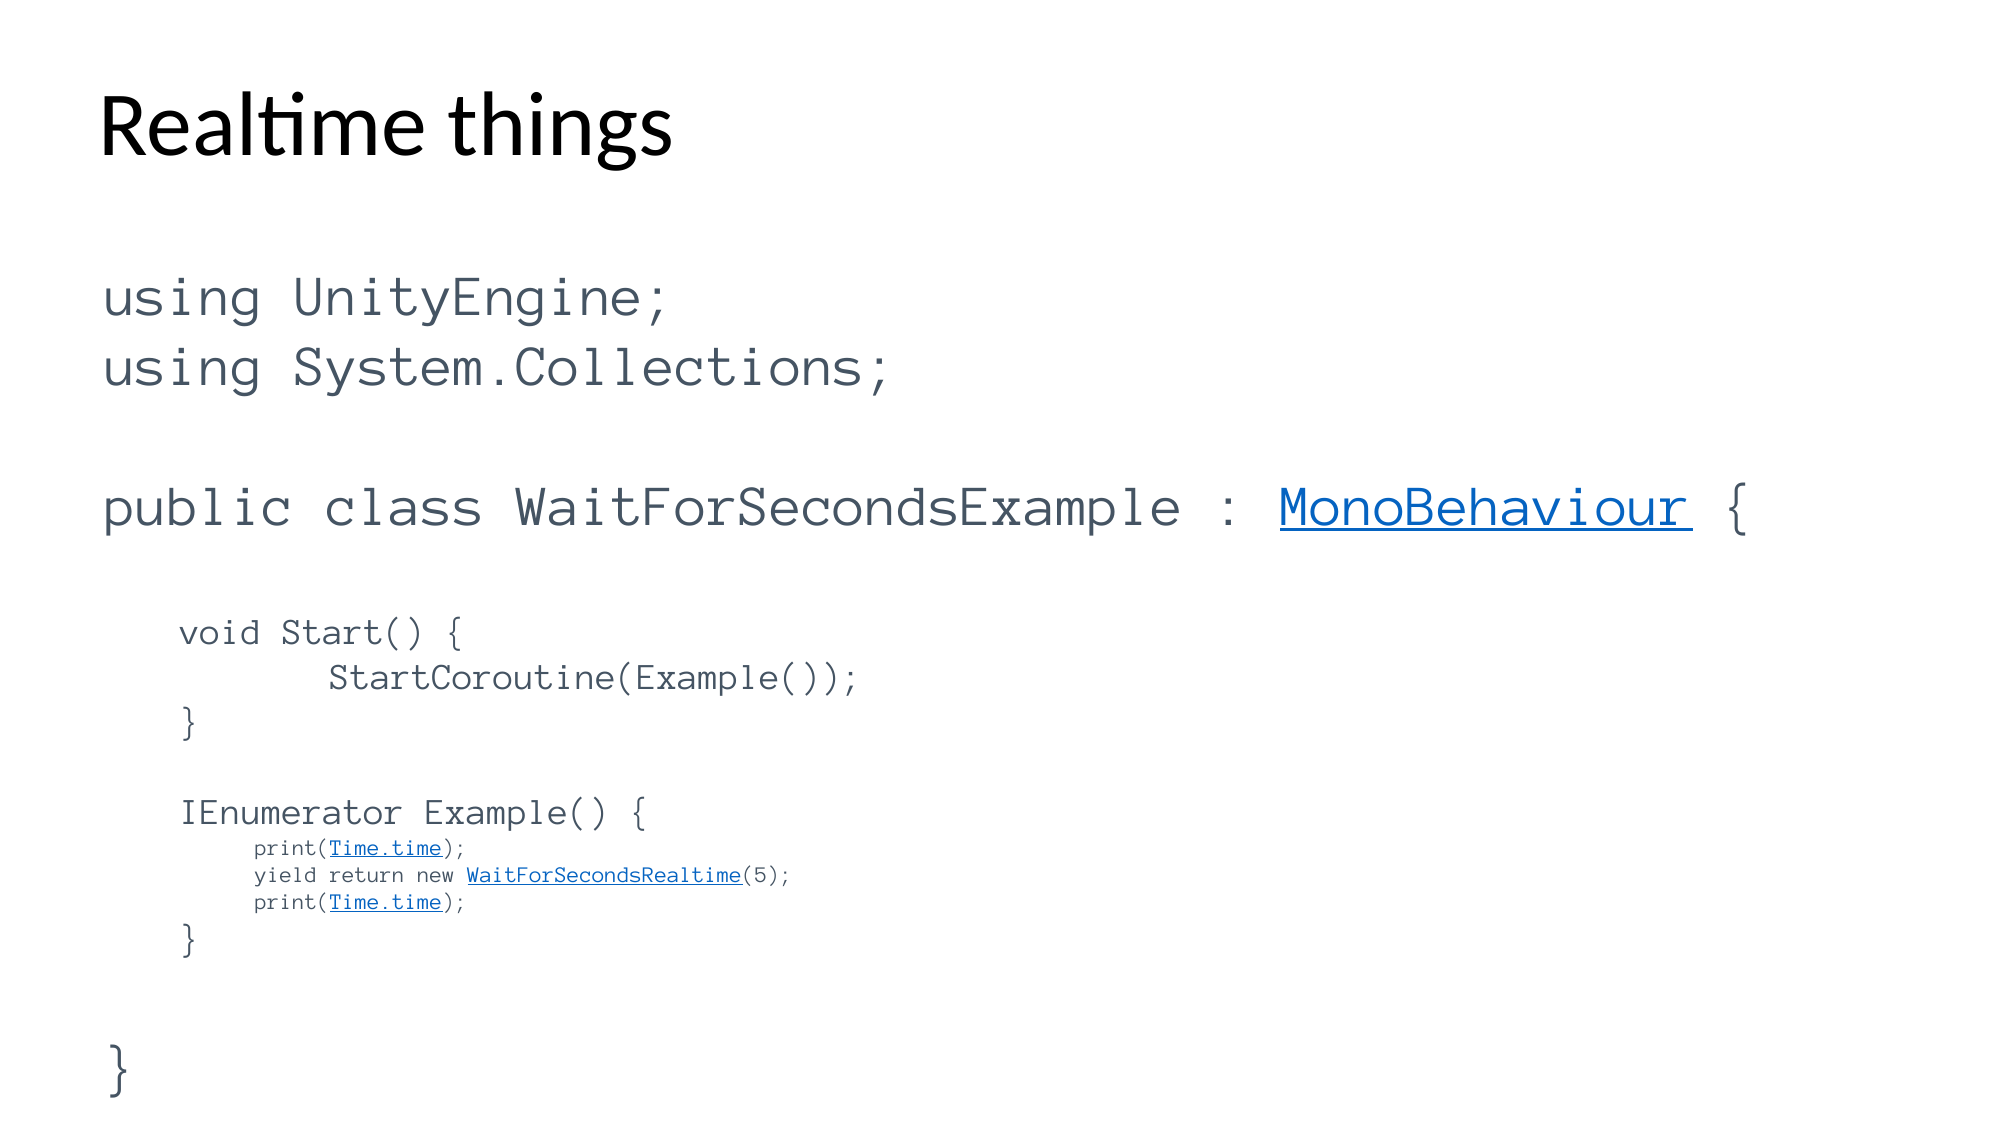

# Realtime things
using UnityEngine;
using System.Collections;
public class WaitForSecondsExample : MonoBehaviour {

void Start() {
	StartCoroutine(Example());
}
IEnumerator Example() {
print(Time.time);
yield return new WaitForSecondsRealtime(5);
print(Time.time);
}

}